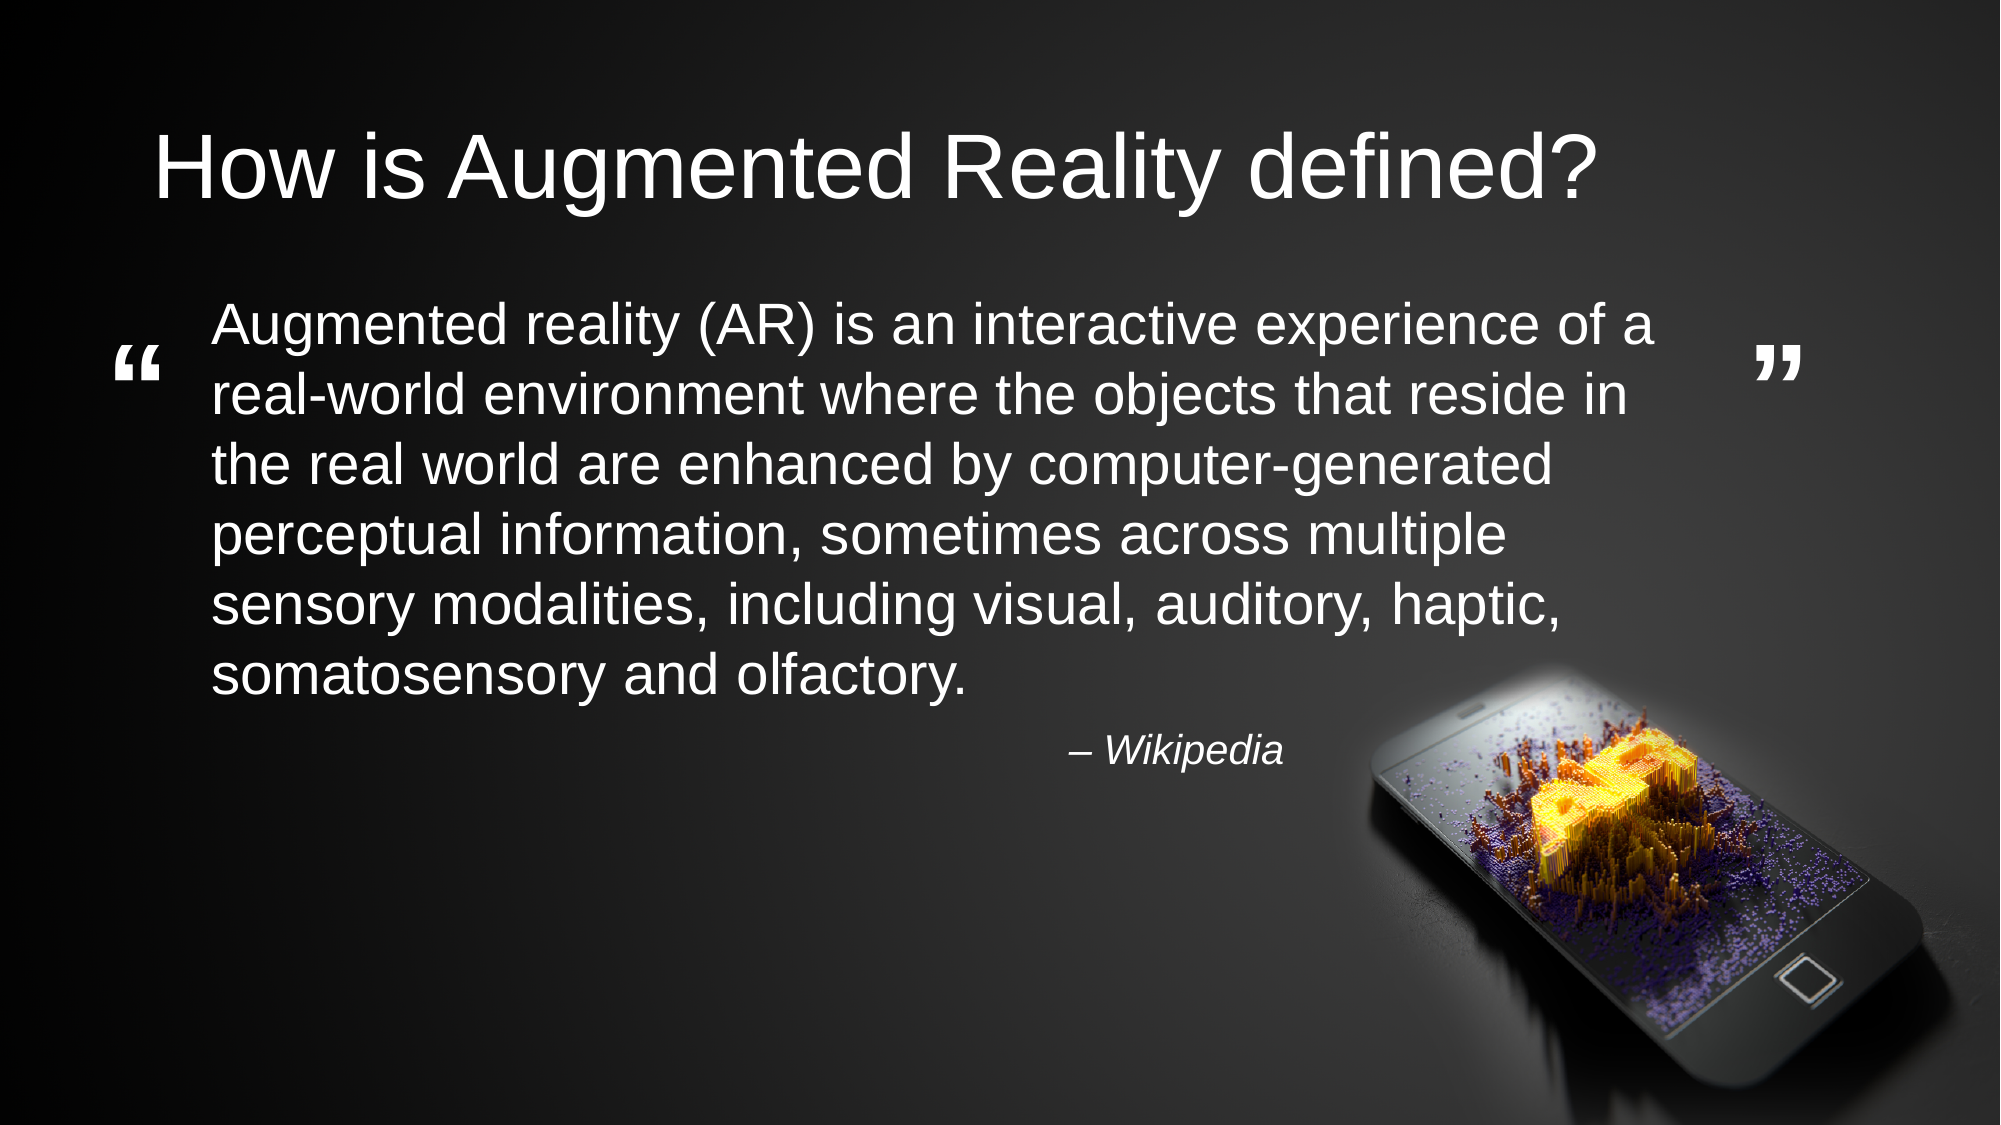

# How is Augmented Reality defined?
“
Augmented reality (AR) is an interactive experience of a real-world environment where the objects that reside in the real world are enhanced by computer-generated perceptual information, sometimes across multiple sensory modalities, including visual, auditory, haptic, somatosensory and olfactory.
”
– Wikipedia